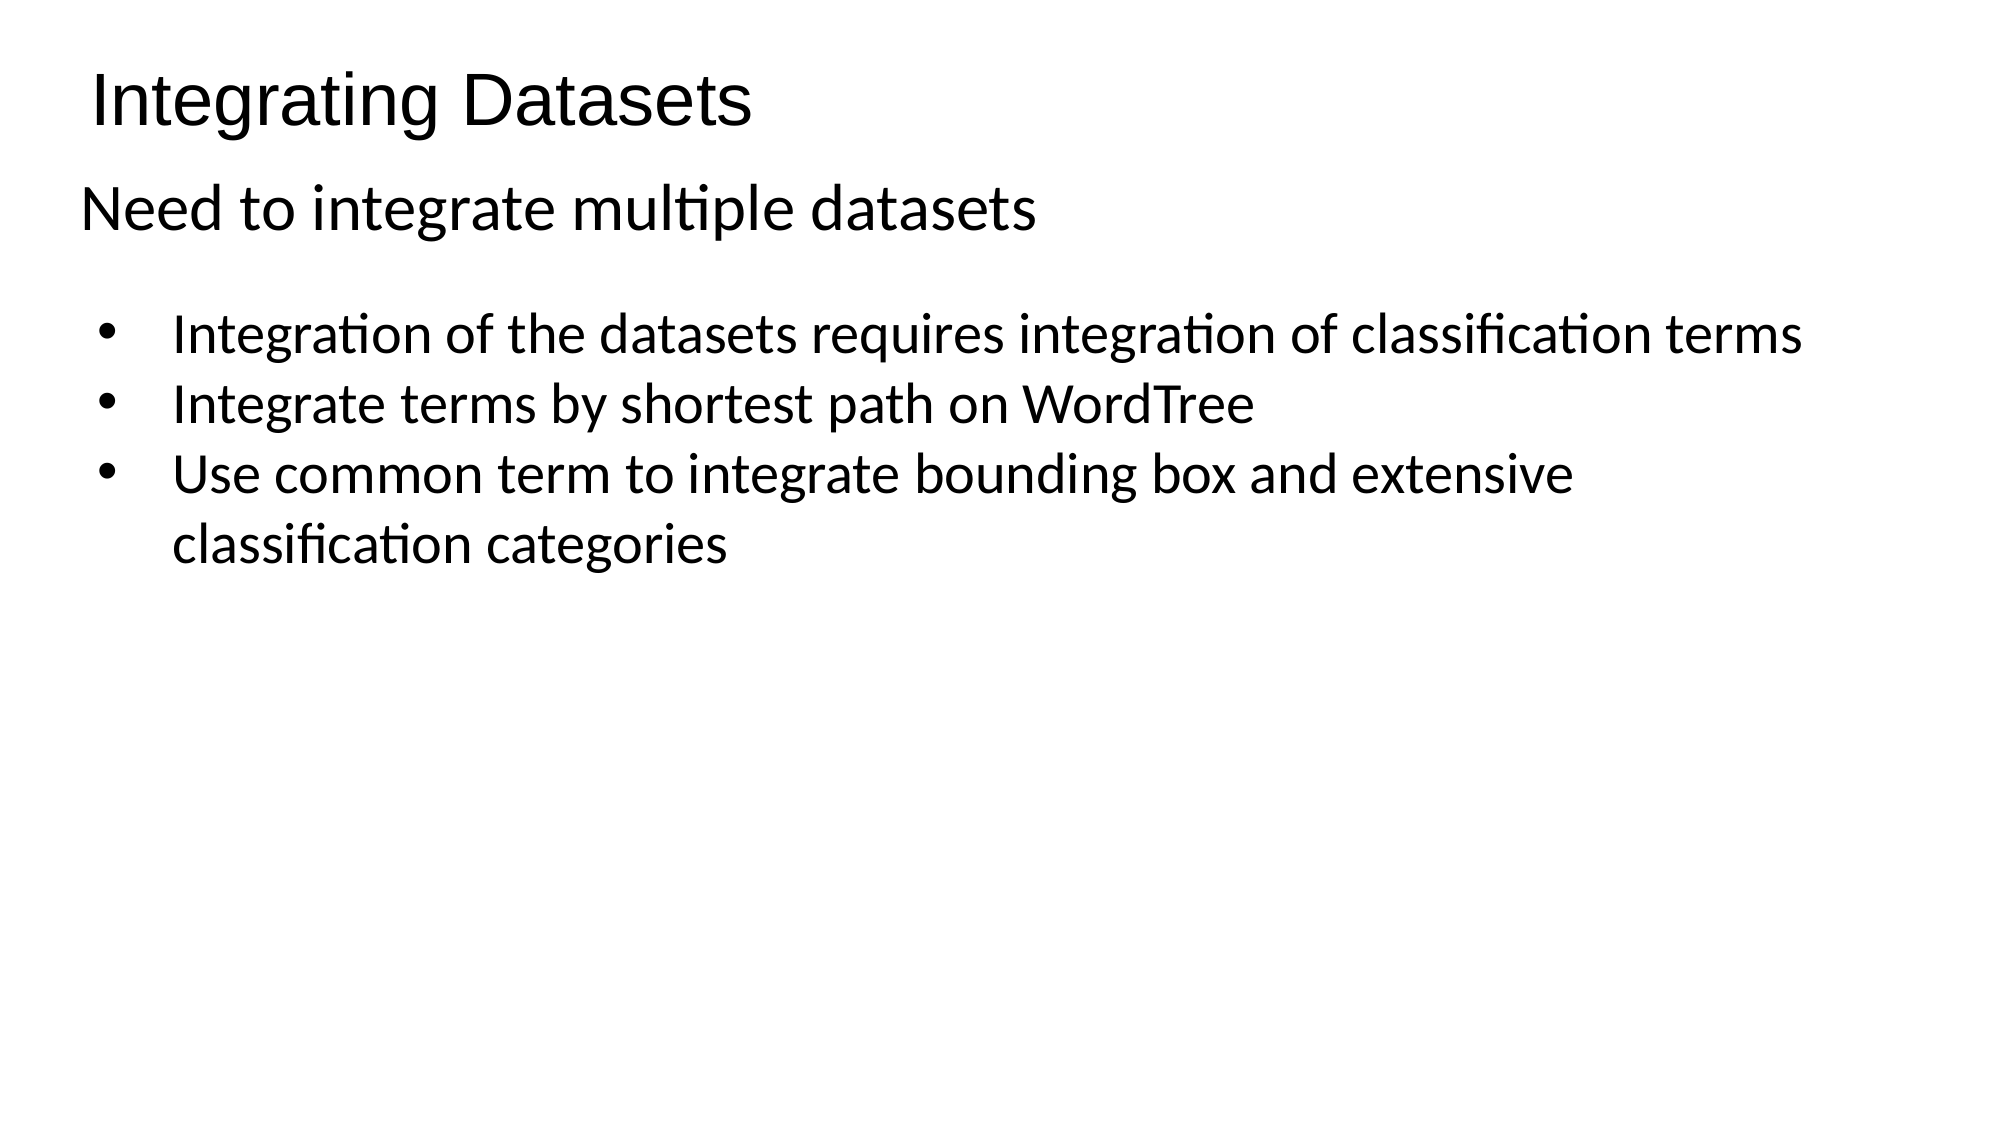

Integrating Datasets
Need to integrate multiple datasets
Integration of the datasets requires integration of classification terms
Integrate terms by shortest path on WordTree
Use common term to integrate bounding box and extensive classification categories